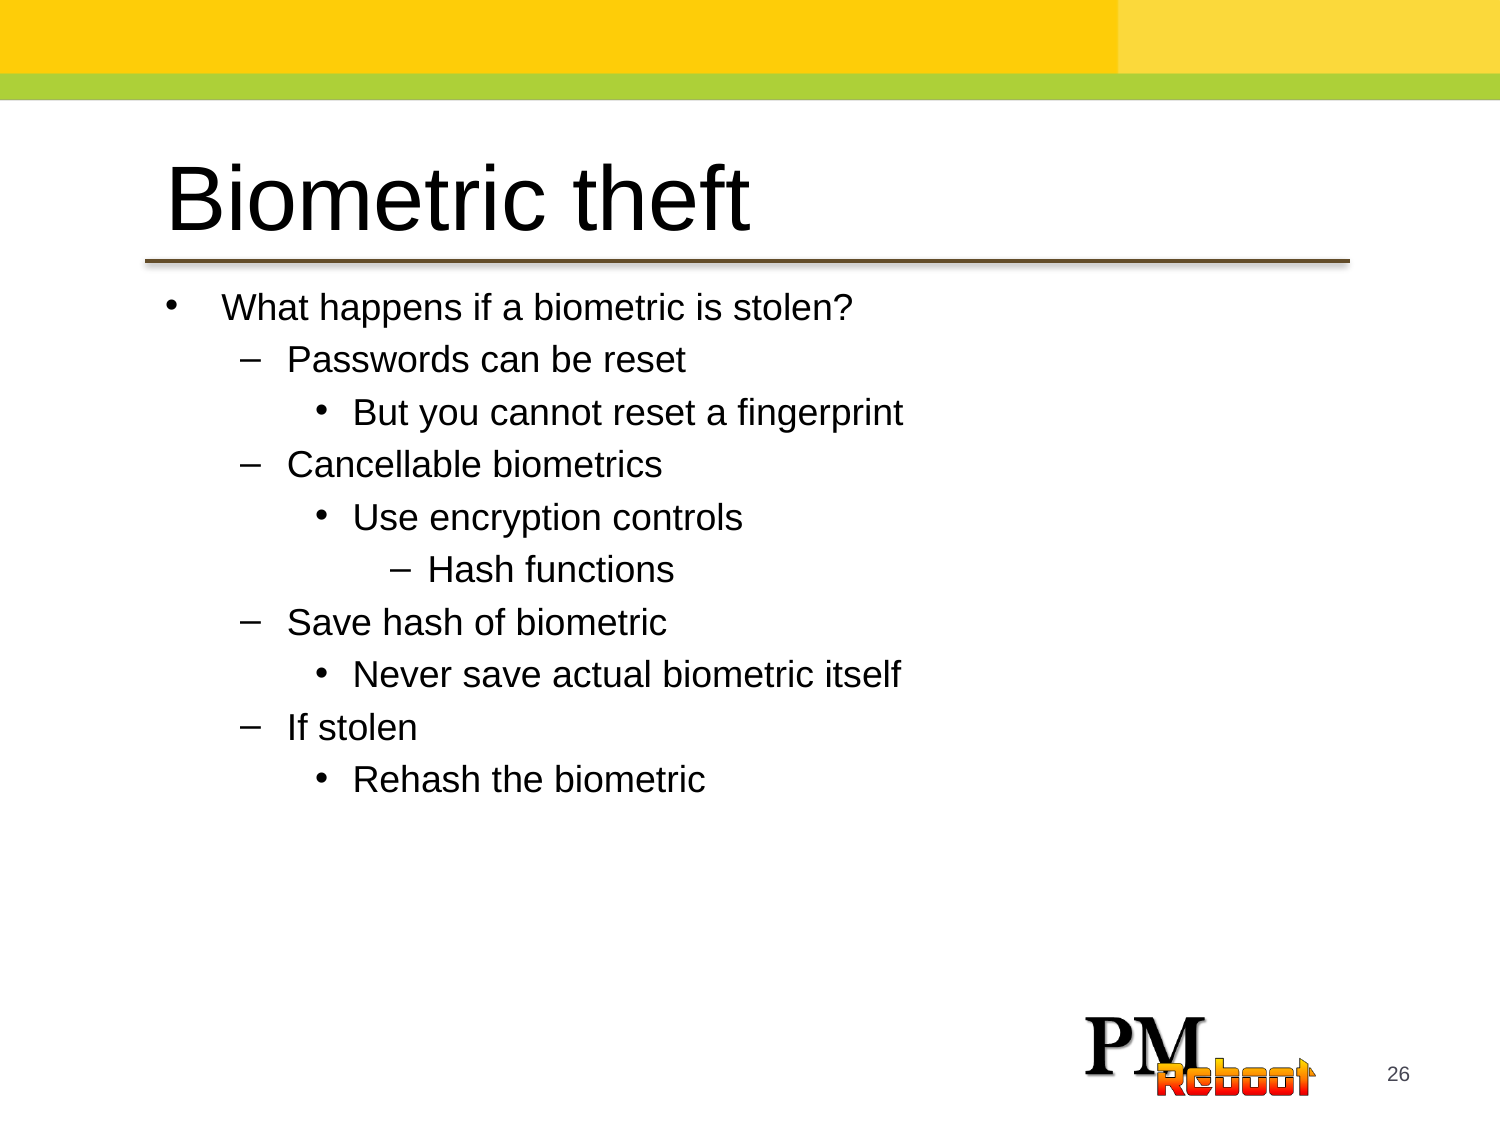

Biometric theft
What happens if a biometric is stolen?
Passwords can be reset
But you cannot reset a fingerprint
Cancellable biometrics
Use encryption controls
Hash functions
Save hash of biometric
Never save actual biometric itself
If stolen
Rehash the biometric
26